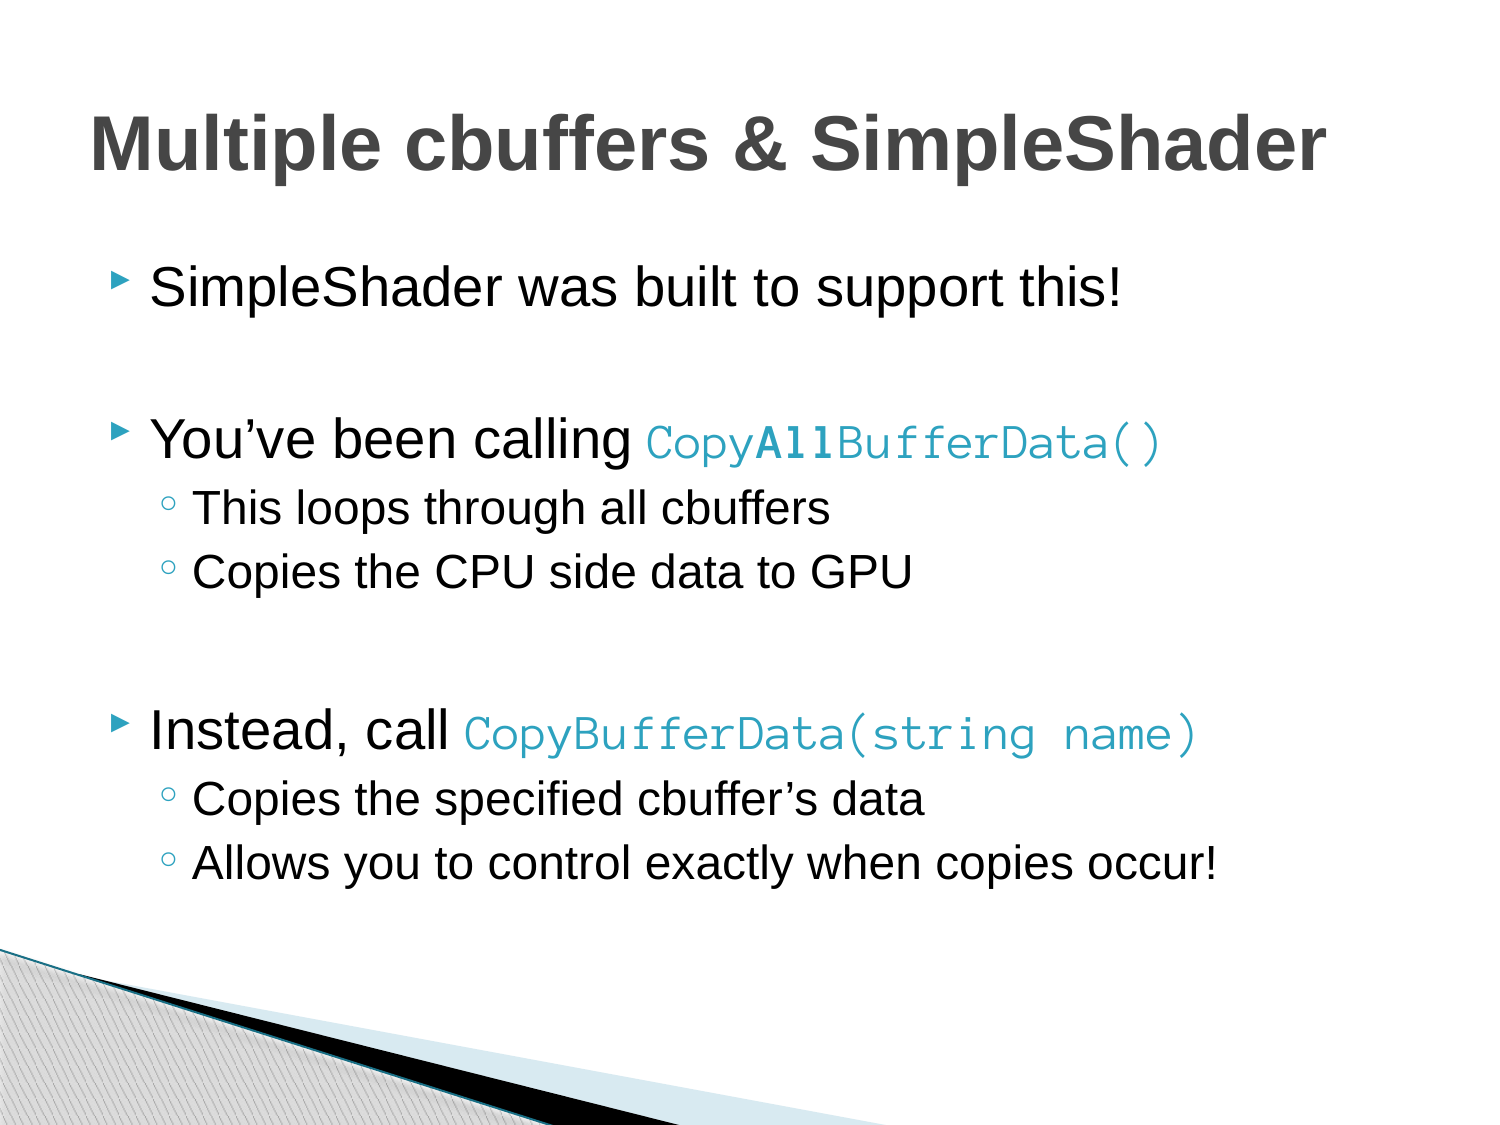

# Multiple cbuffers & SimpleShader
SimpleShader was built to support this!

You’ve been calling CopyAllBufferData()
This loops through all cbuffers
Copies the CPU side data to GPU

Instead, call CopyBufferData(string name)
Copies the specified cbuffer’s data
Allows you to control exactly when copies occur!